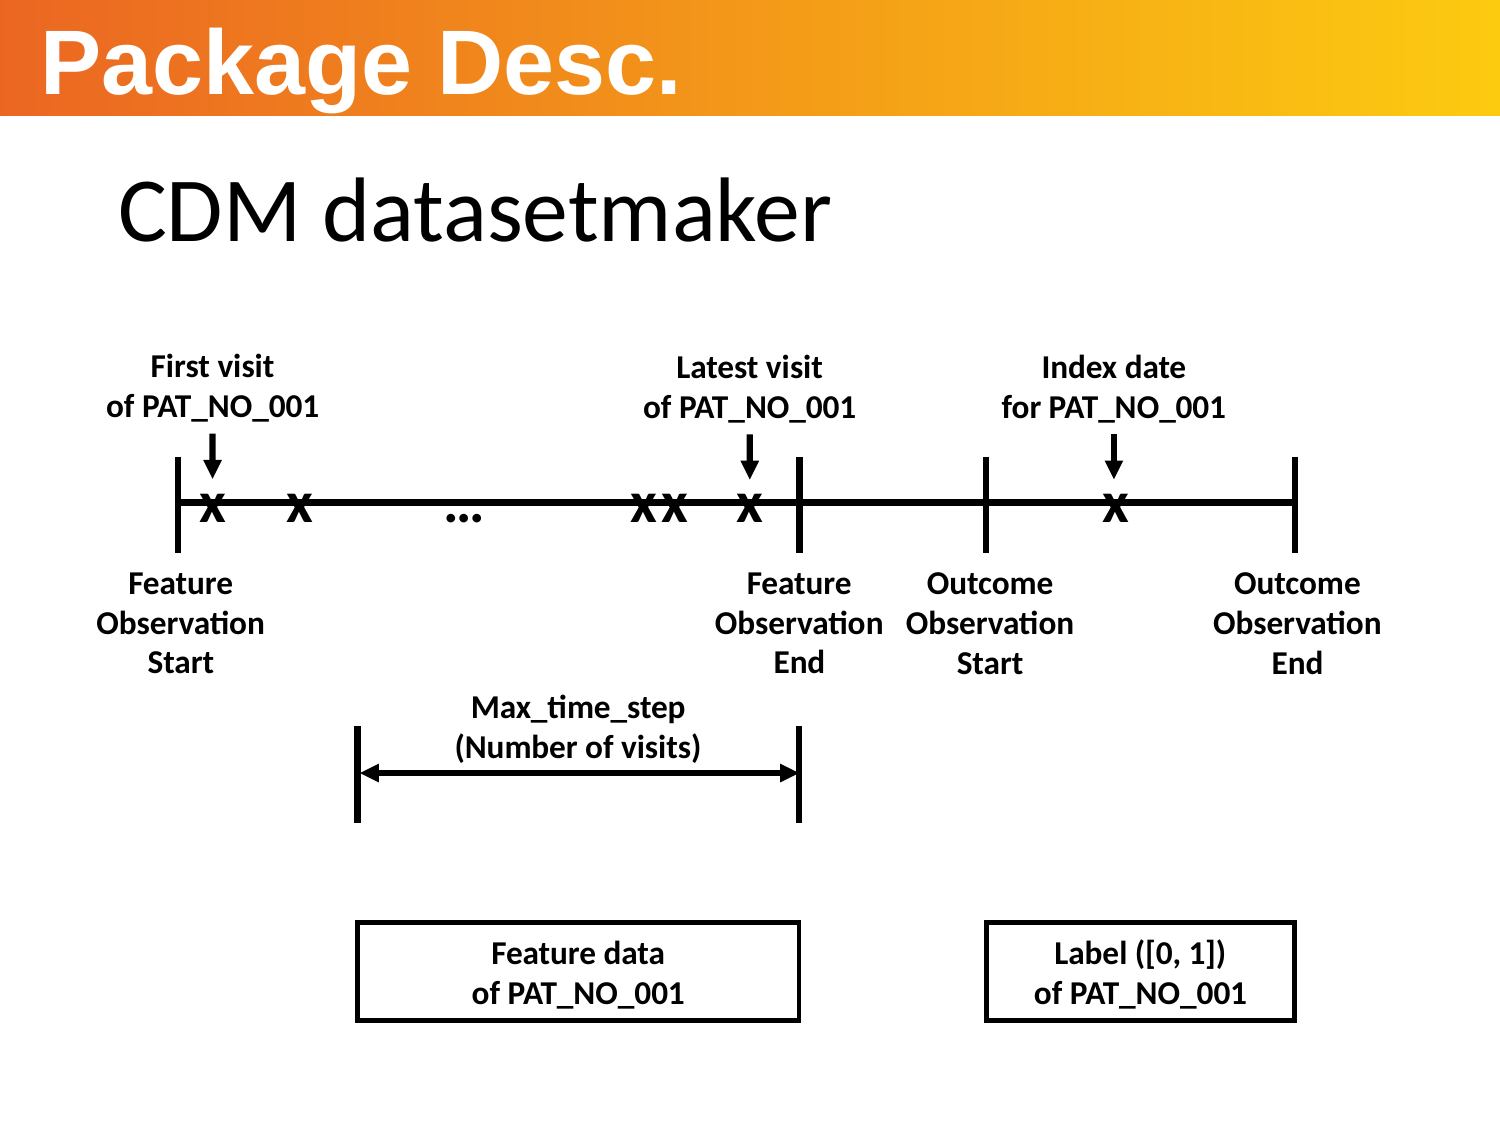

Package Desc.
# CDM datasetmaker
First visit
of PAT_NO_001
Latest visit
of PAT_NO_001
Index date
for PAT_NO_001
x
x
…
x
x
x
x
Feature Observation Start
Feature Observation End
Outcome Observation Start
Outcome Observation End
Max_time_step (Number of visits)
Feature data
of PAT_NO_001
Label ([0, 1])
of PAT_NO_001